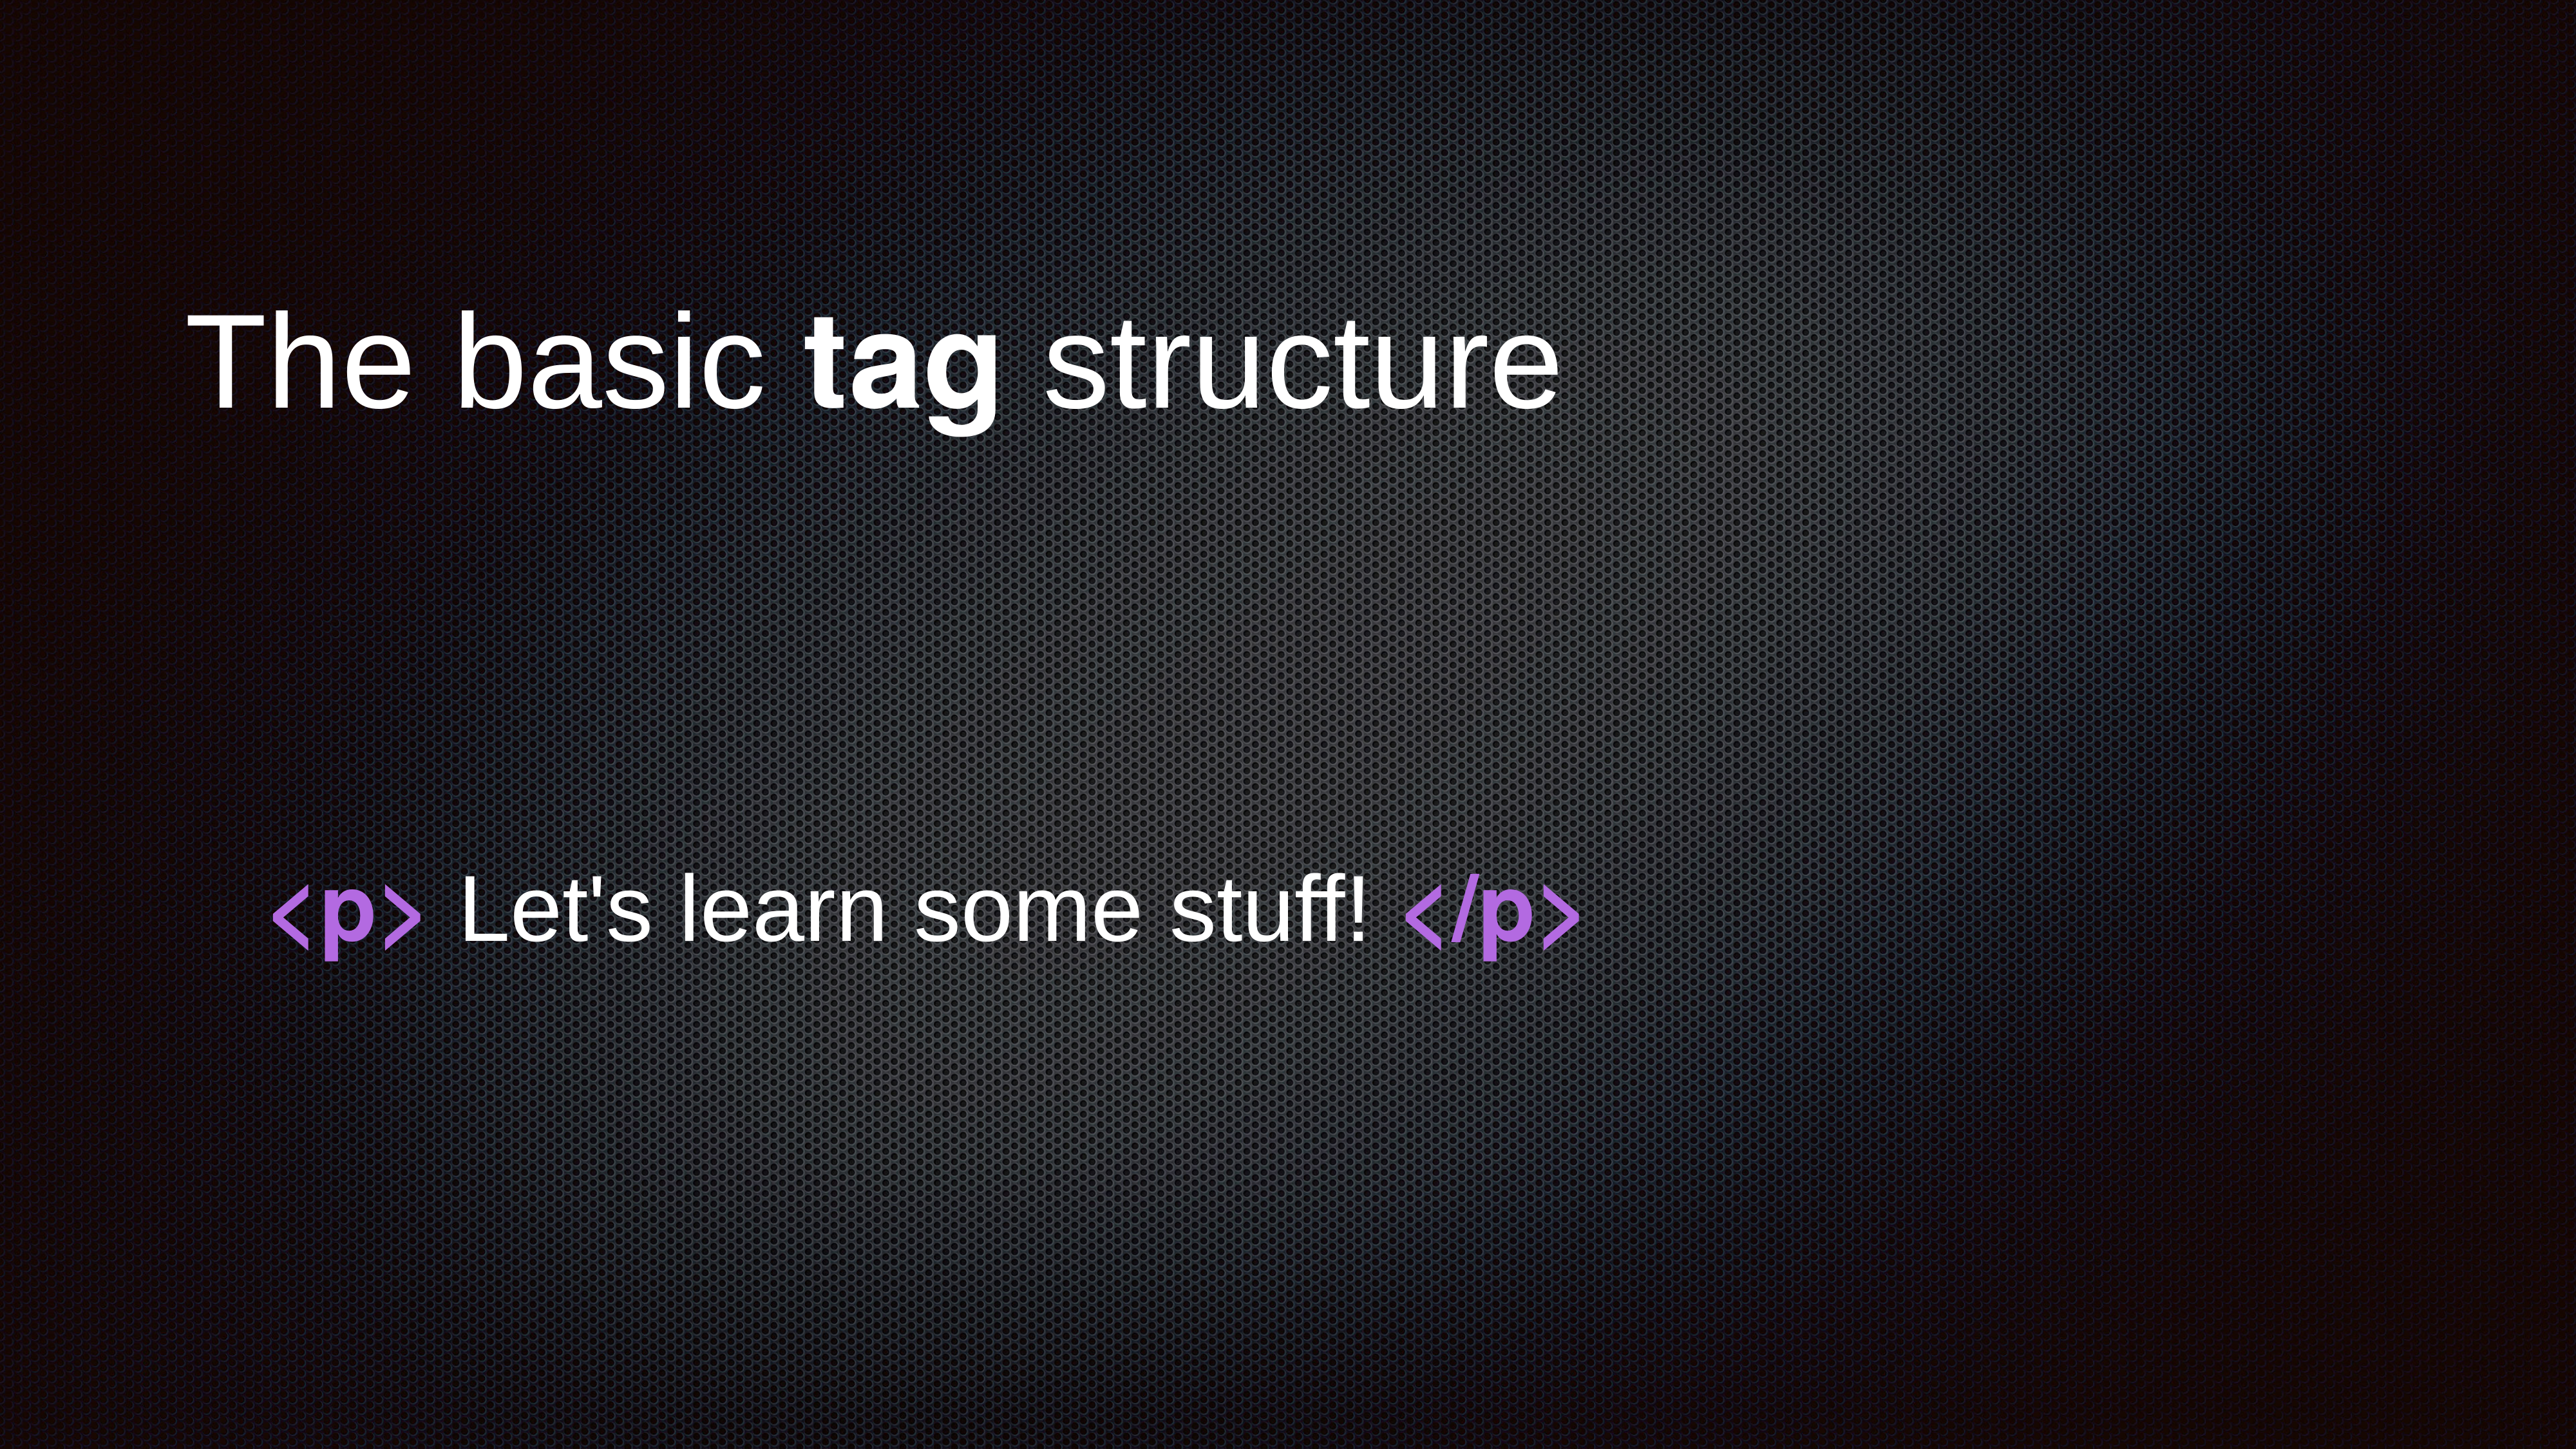

The basic tag structure
# <p> Let's learn some stuff! </p>